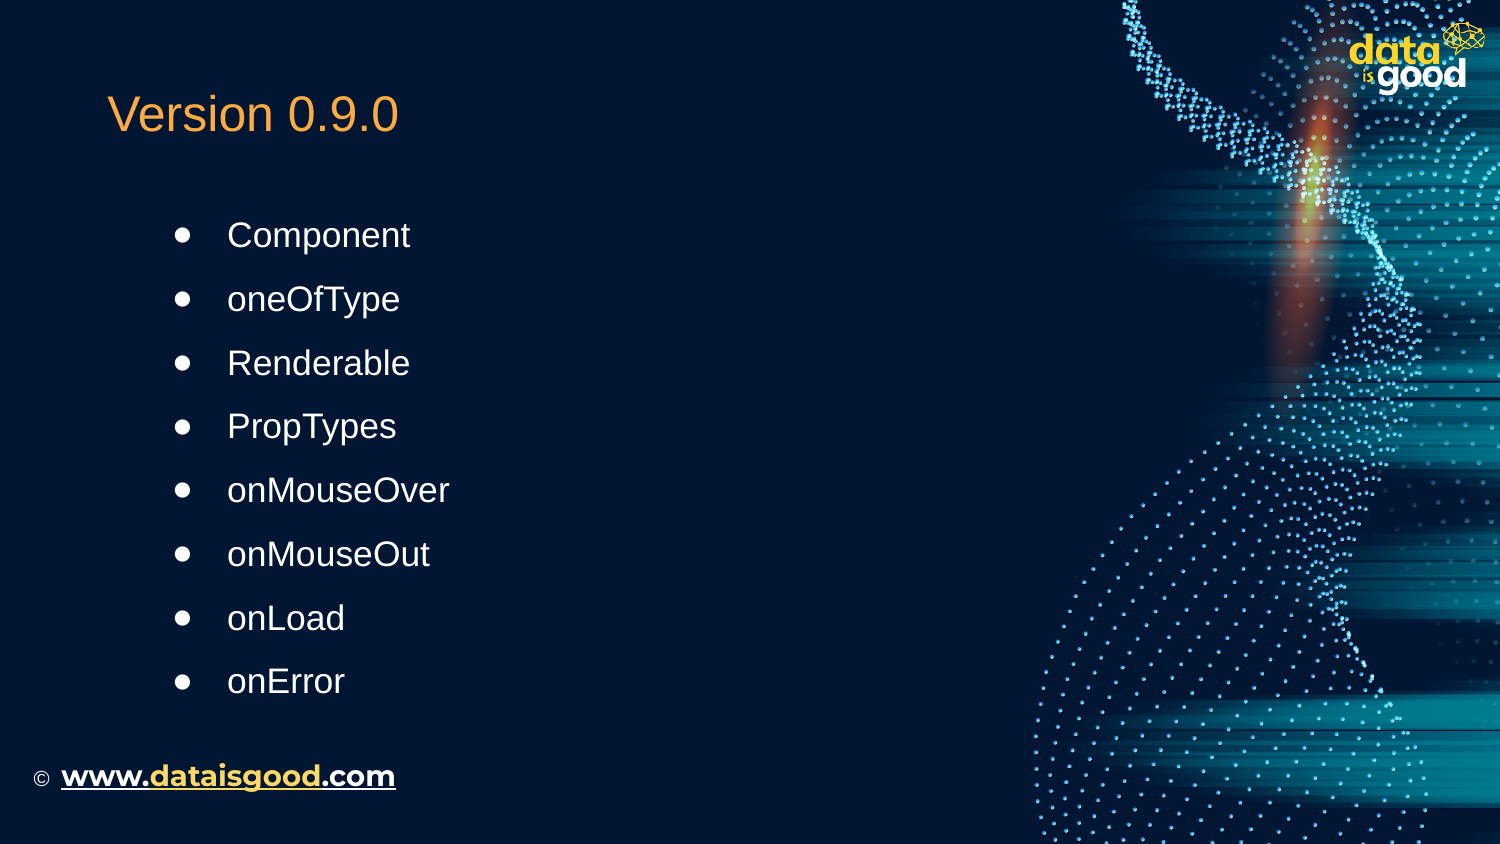

# Version 0.9.0

Component
oneOfType
Renderable
PropTypes
onMouseOver
onMouseOut
onLoad
onError